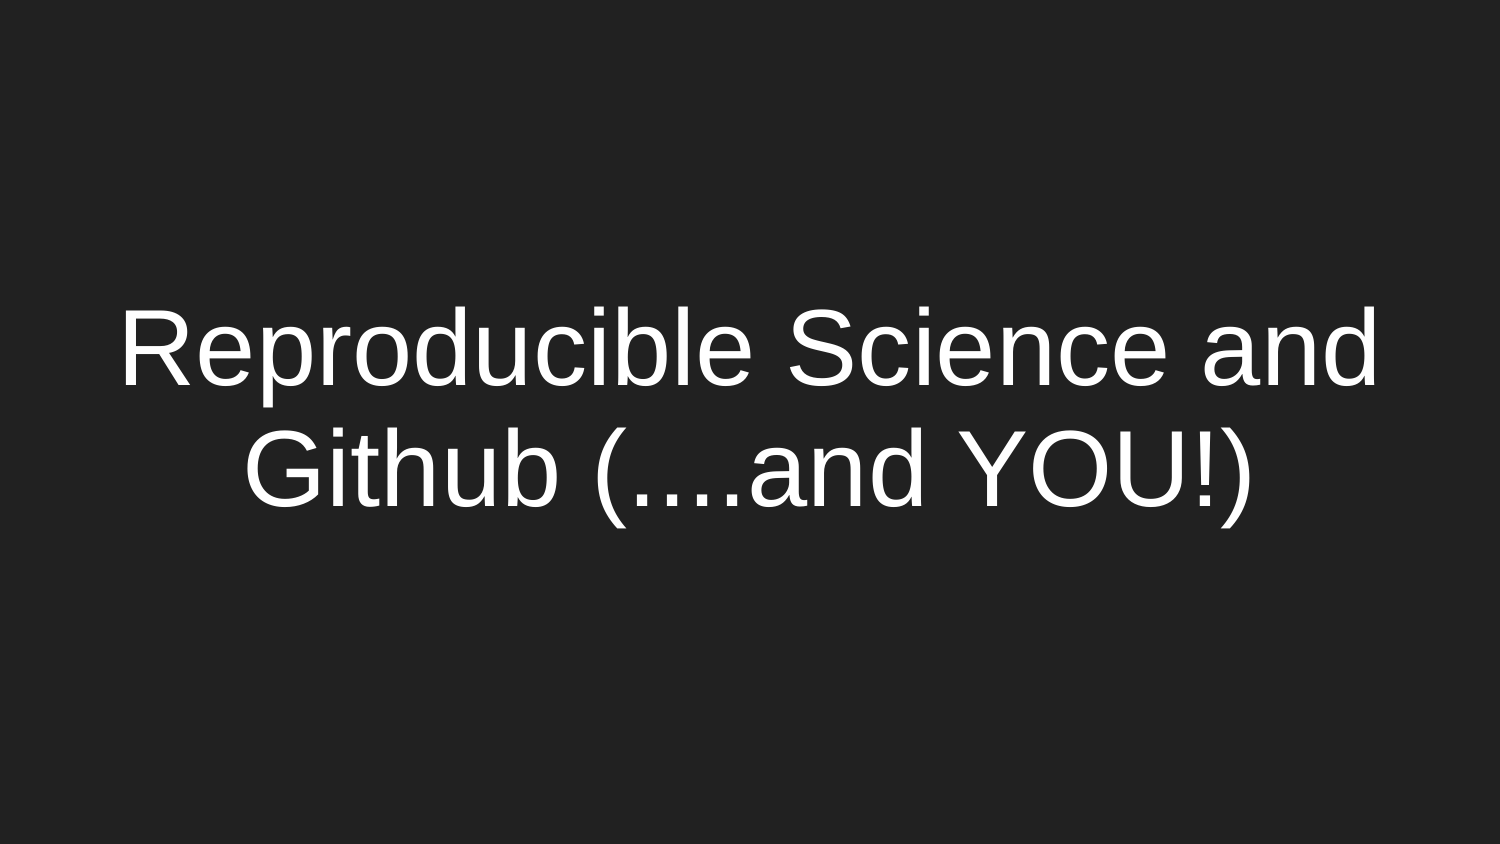

# Reproducible Science and Github (....and YOU!)